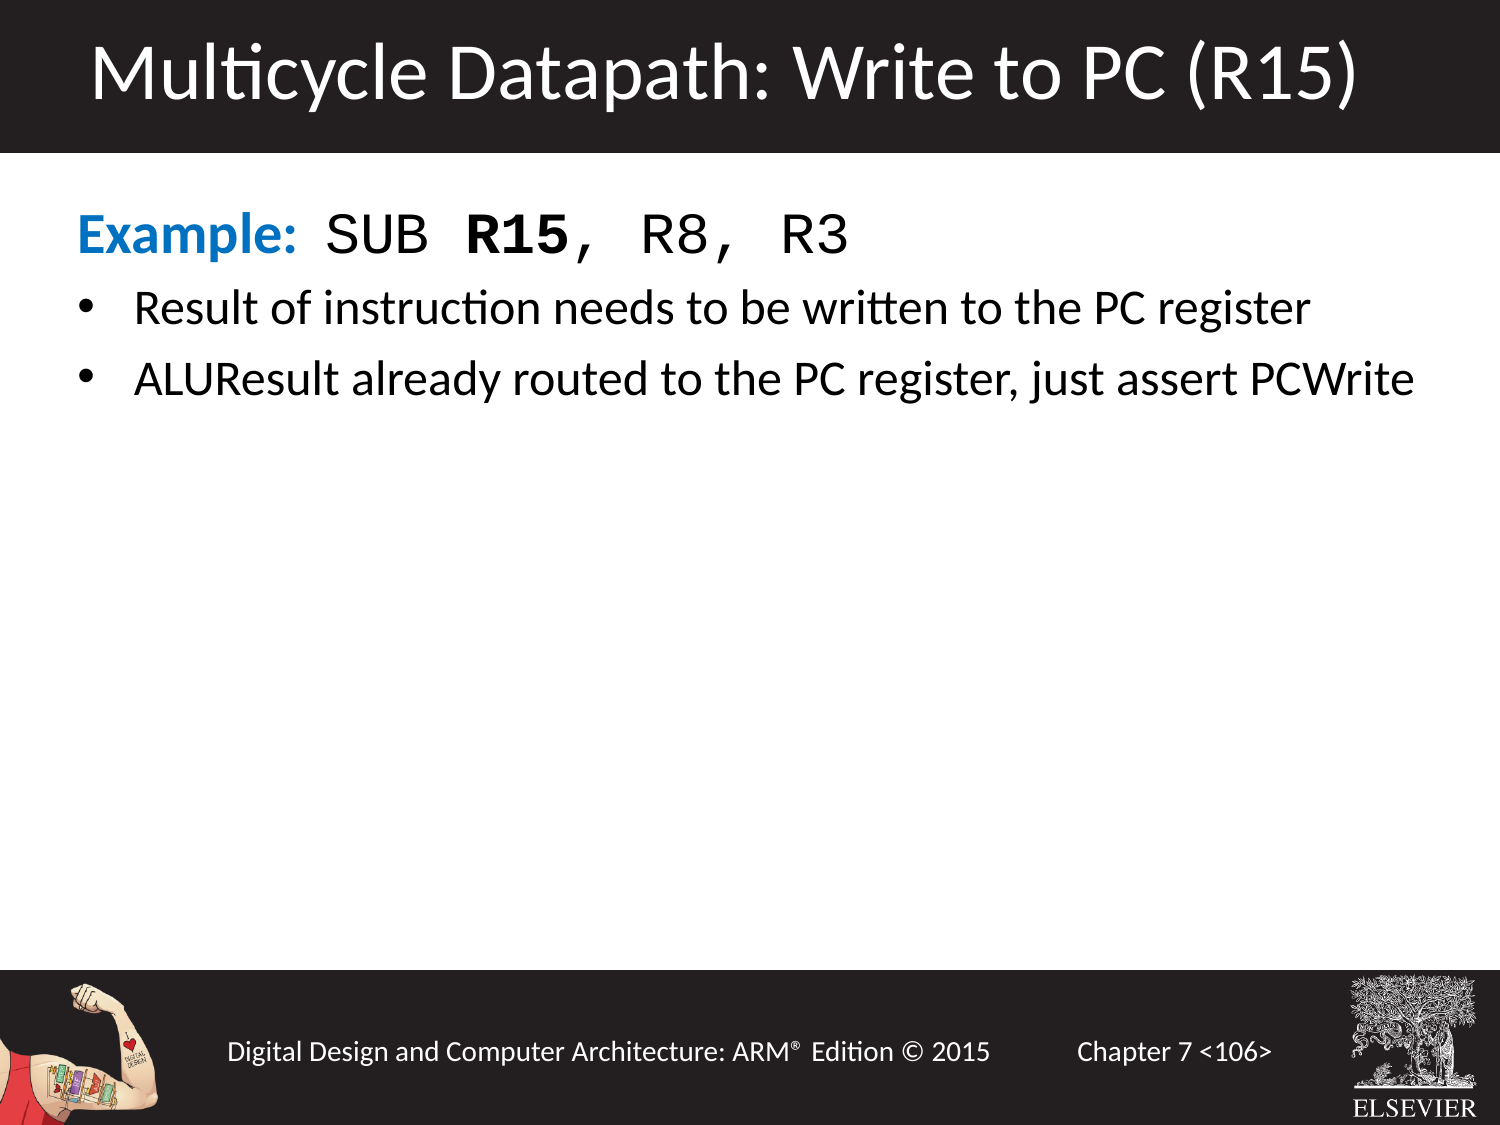

Multicycle Datapath: Write to PC (R15)

Example:  SUB R15, R8, R3
Result of instruction needs to be written to the PC register
ALUResult already routed to the PC register, just assert PCWrite